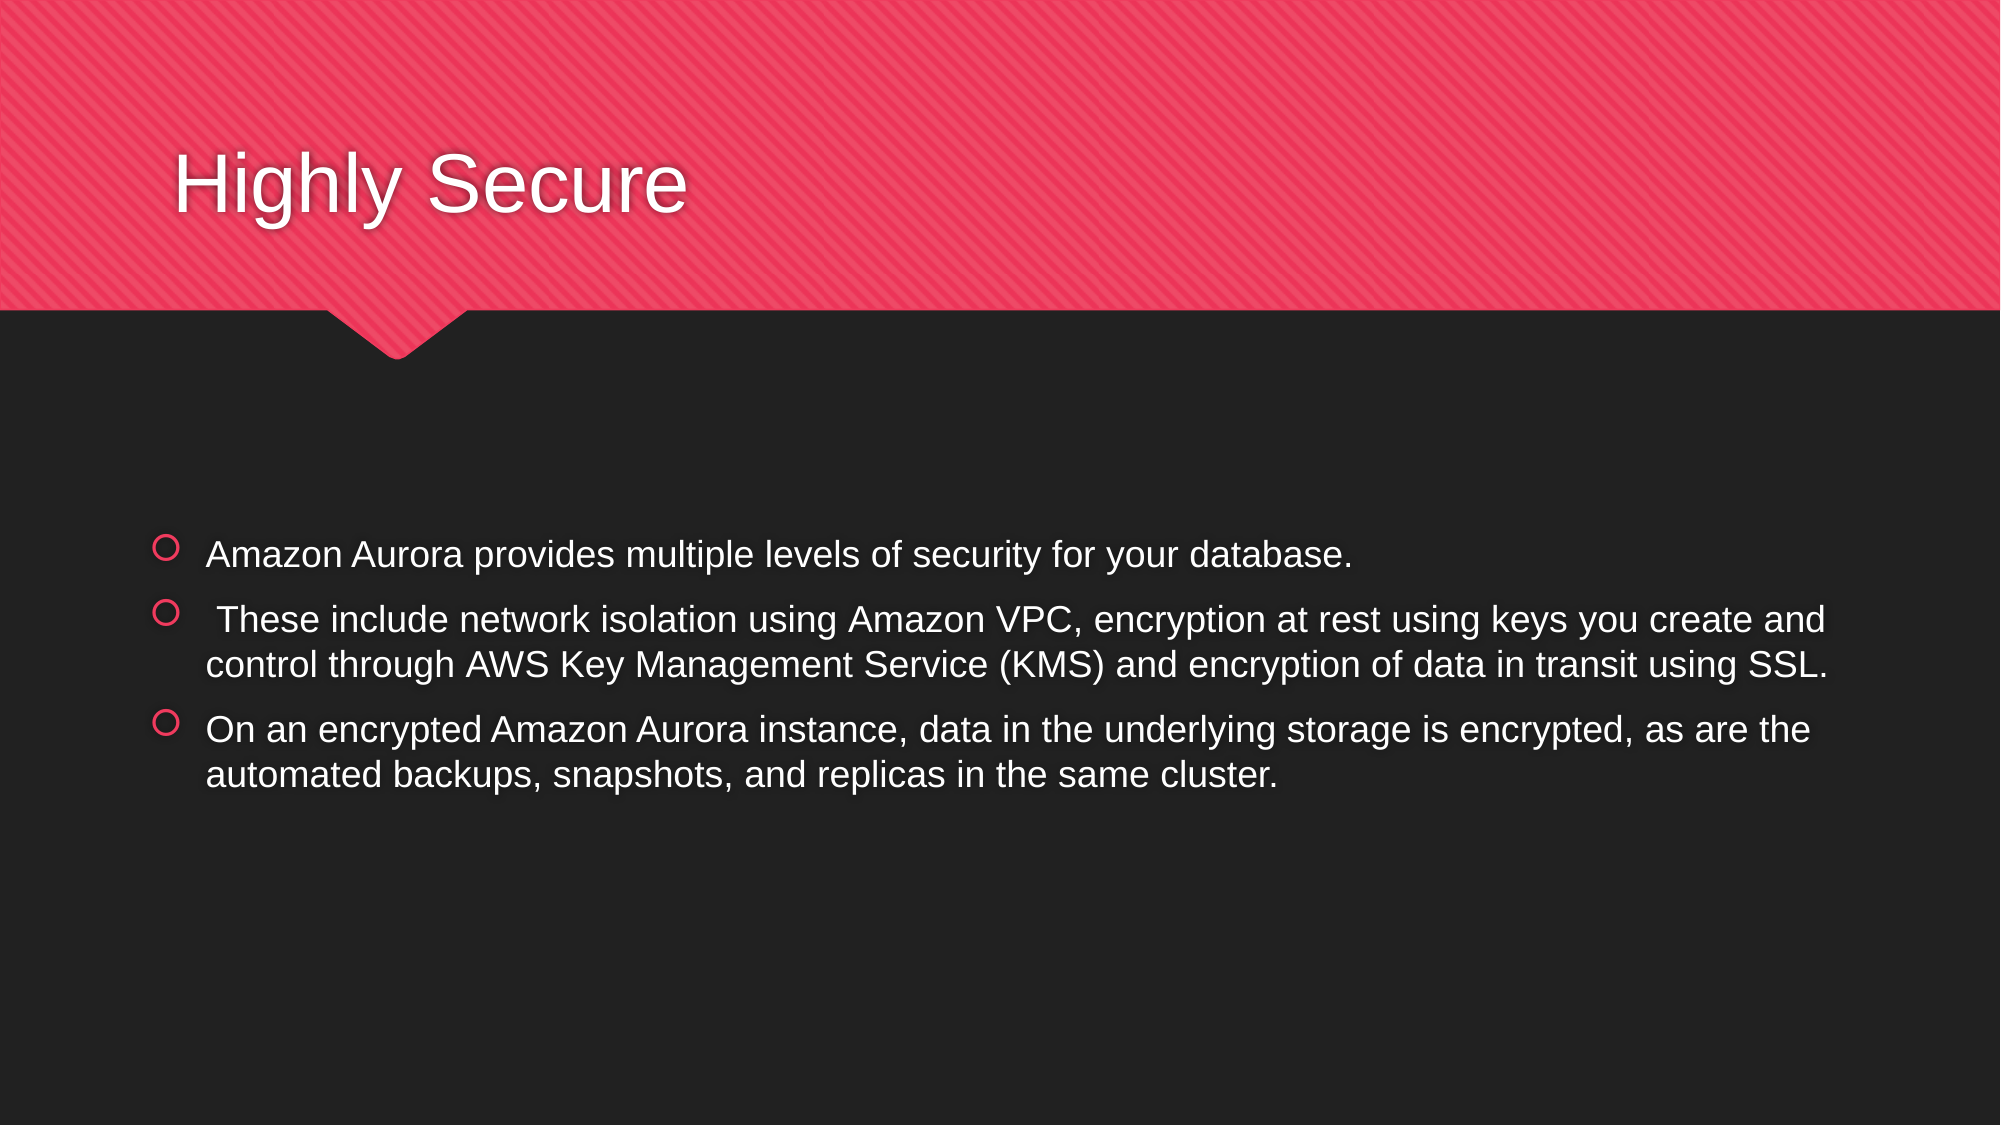

# Highly Secure
Amazon Aurora provides multiple levels of security for your database.
 These include network isolation using Amazon VPC, encryption at rest using keys you create and control through AWS Key Management Service (KMS) and encryption of data in transit using SSL.
On an encrypted Amazon Aurora instance, data in the underlying storage is encrypted, as are the automated backups, snapshots, and replicas in the same cluster.